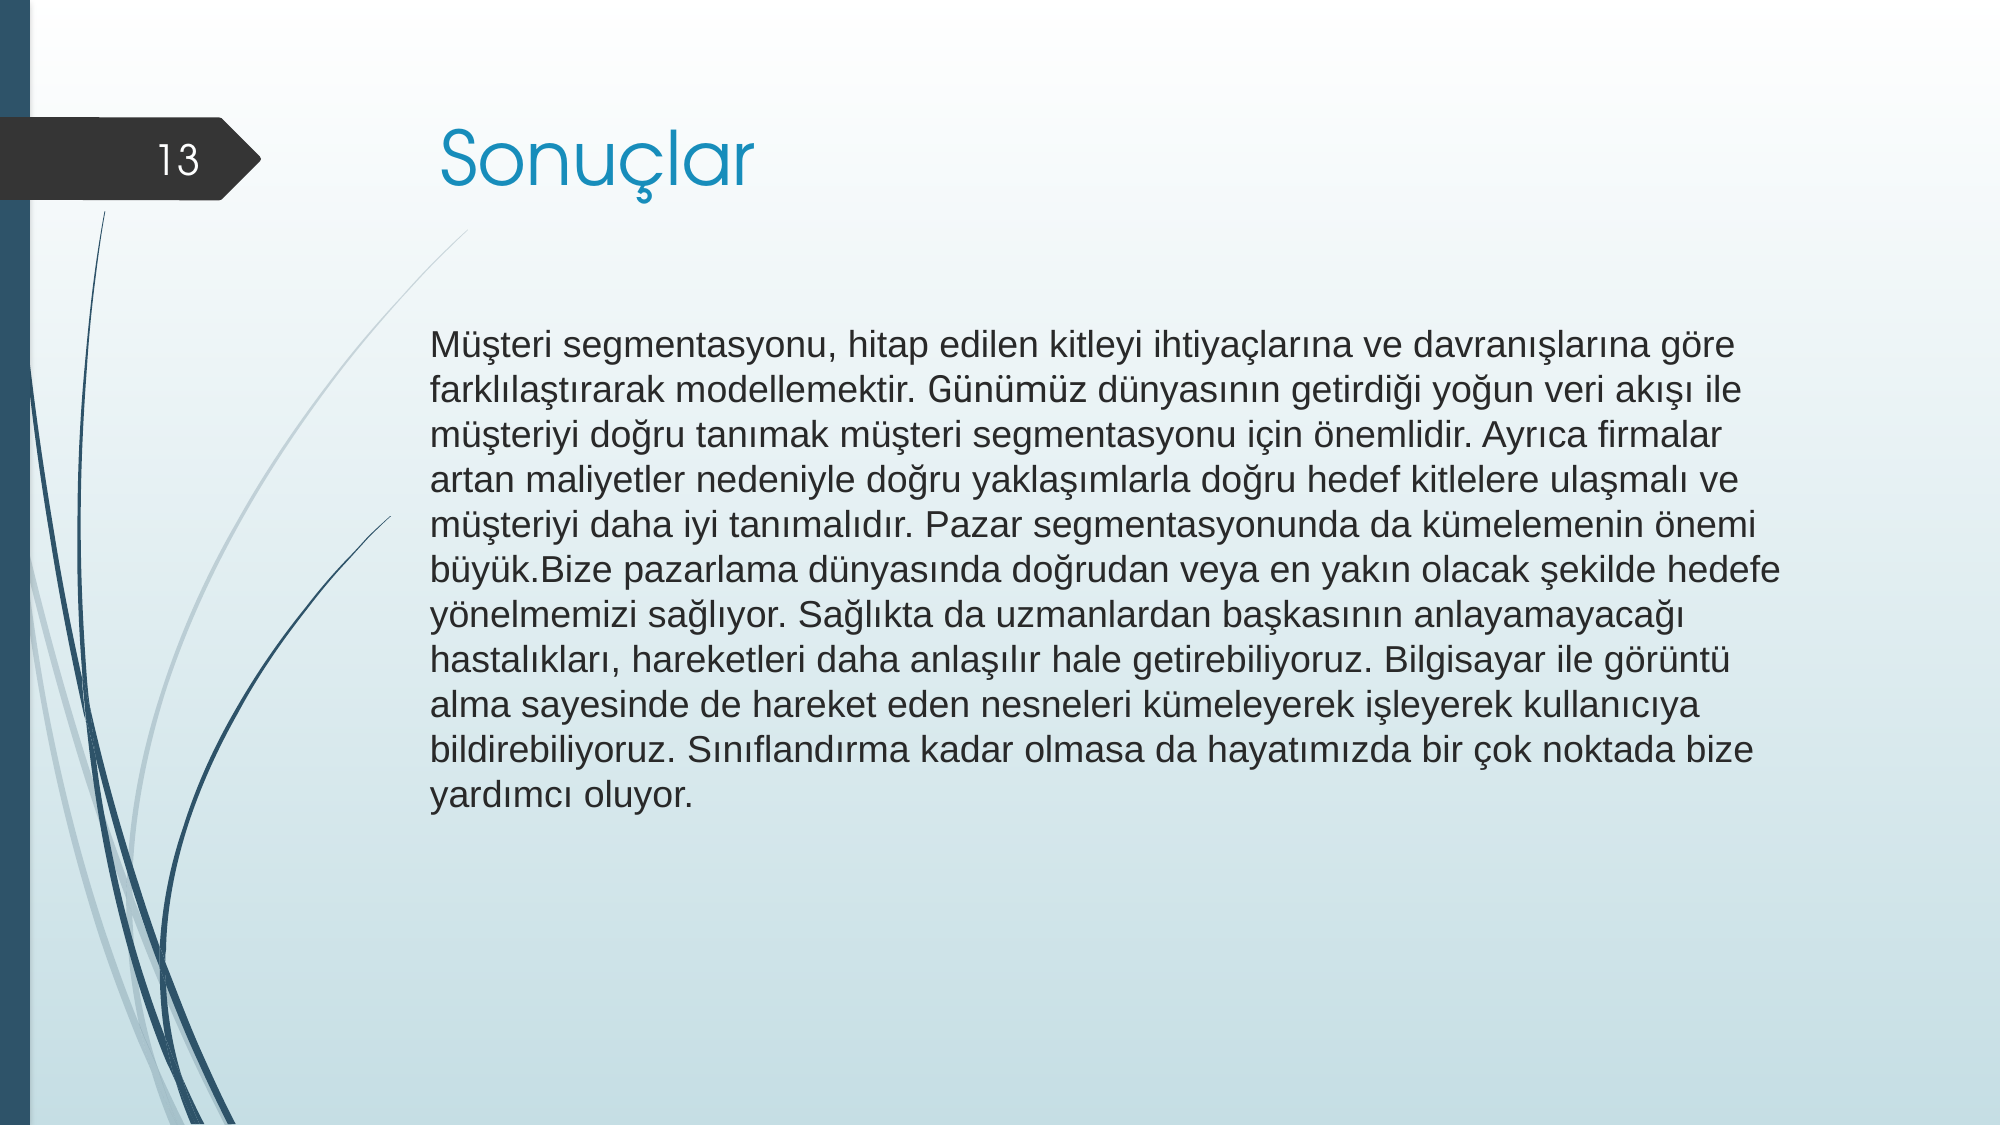

# Sonuçlar
13
Müşteri segmentasyonu, hitap edilen kitleyi ihtiyaçlarına ve davranışlarına göre farklılaştırarak modellemektir. Günümüz dünyasının getirdiği yoğun veri akışı ile müşteriyi doğru tanımak müşteri segmentasyonu için önemlidir. Ayrıca firmalar artan maliyetler nedeniyle doğru yaklaşımlarla doğru hedef kitlelere ulaşmalı ve müşteriyi daha iyi tanımalıdır. Pazar segmentasyonunda da kümelemenin önemi büyük.Bize pazarlama dünyasında doğrudan veya en yakın olacak şekilde hedefe yönelmemizi sağlıyor. Sağlıkta da uzmanlardan başkasının anlayamayacağı hastalıkları, hareketleri daha anlaşılır hale getirebiliyoruz. Bilgisayar ile görüntü alma sayesinde de hareket eden nesneleri kümeleyerek işleyerek kullanıcıya bildirebiliyoruz. Sınıflandırma kadar olmasa da hayatımızda bir çok noktada bize yardımcı oluyor.